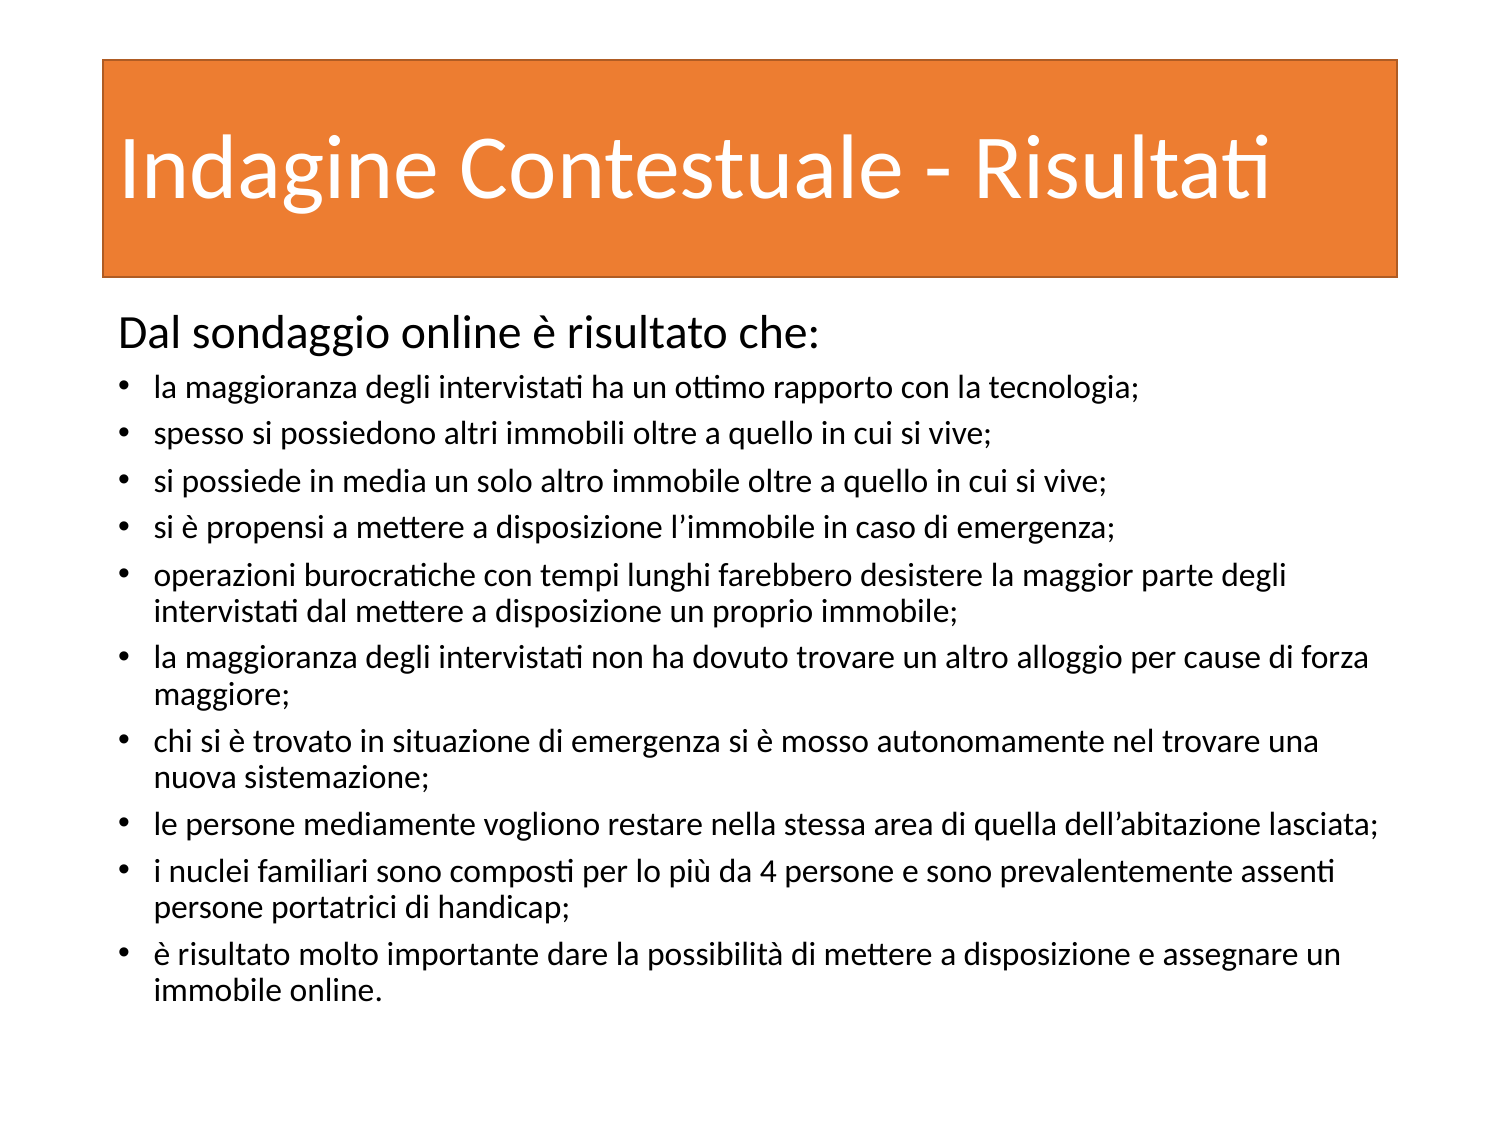

# Indagine Contestuale - Risultati
Dal sondaggio online è risultato che:
la maggioranza degli intervistati ha un ottimo rapporto con la tecnologia;
spesso si possiedono altri immobili oltre a quello in cui si vive;
si possiede in media un solo altro immobile oltre a quello in cui si vive;
si è propensi a mettere a disposizione l’immobile in caso di emergenza;
operazioni burocratiche con tempi lunghi farebbero desistere la maggior parte degli intervistati dal mettere a disposizione un proprio immobile;
la maggioranza degli intervistati non ha dovuto trovare un altro alloggio per cause di forza maggiore;
chi si è trovato in situazione di emergenza si è mosso autonomamente nel trovare una nuova sistemazione;
le persone mediamente vogliono restare nella stessa area di quella dell’abitazione lasciata;
i nuclei familiari sono composti per lo più da 4 persone e sono prevalentemente assenti persone portatrici di handicap;
è risultato molto importante dare la possibilità di mettere a disposizione e assegnare un immobile online.